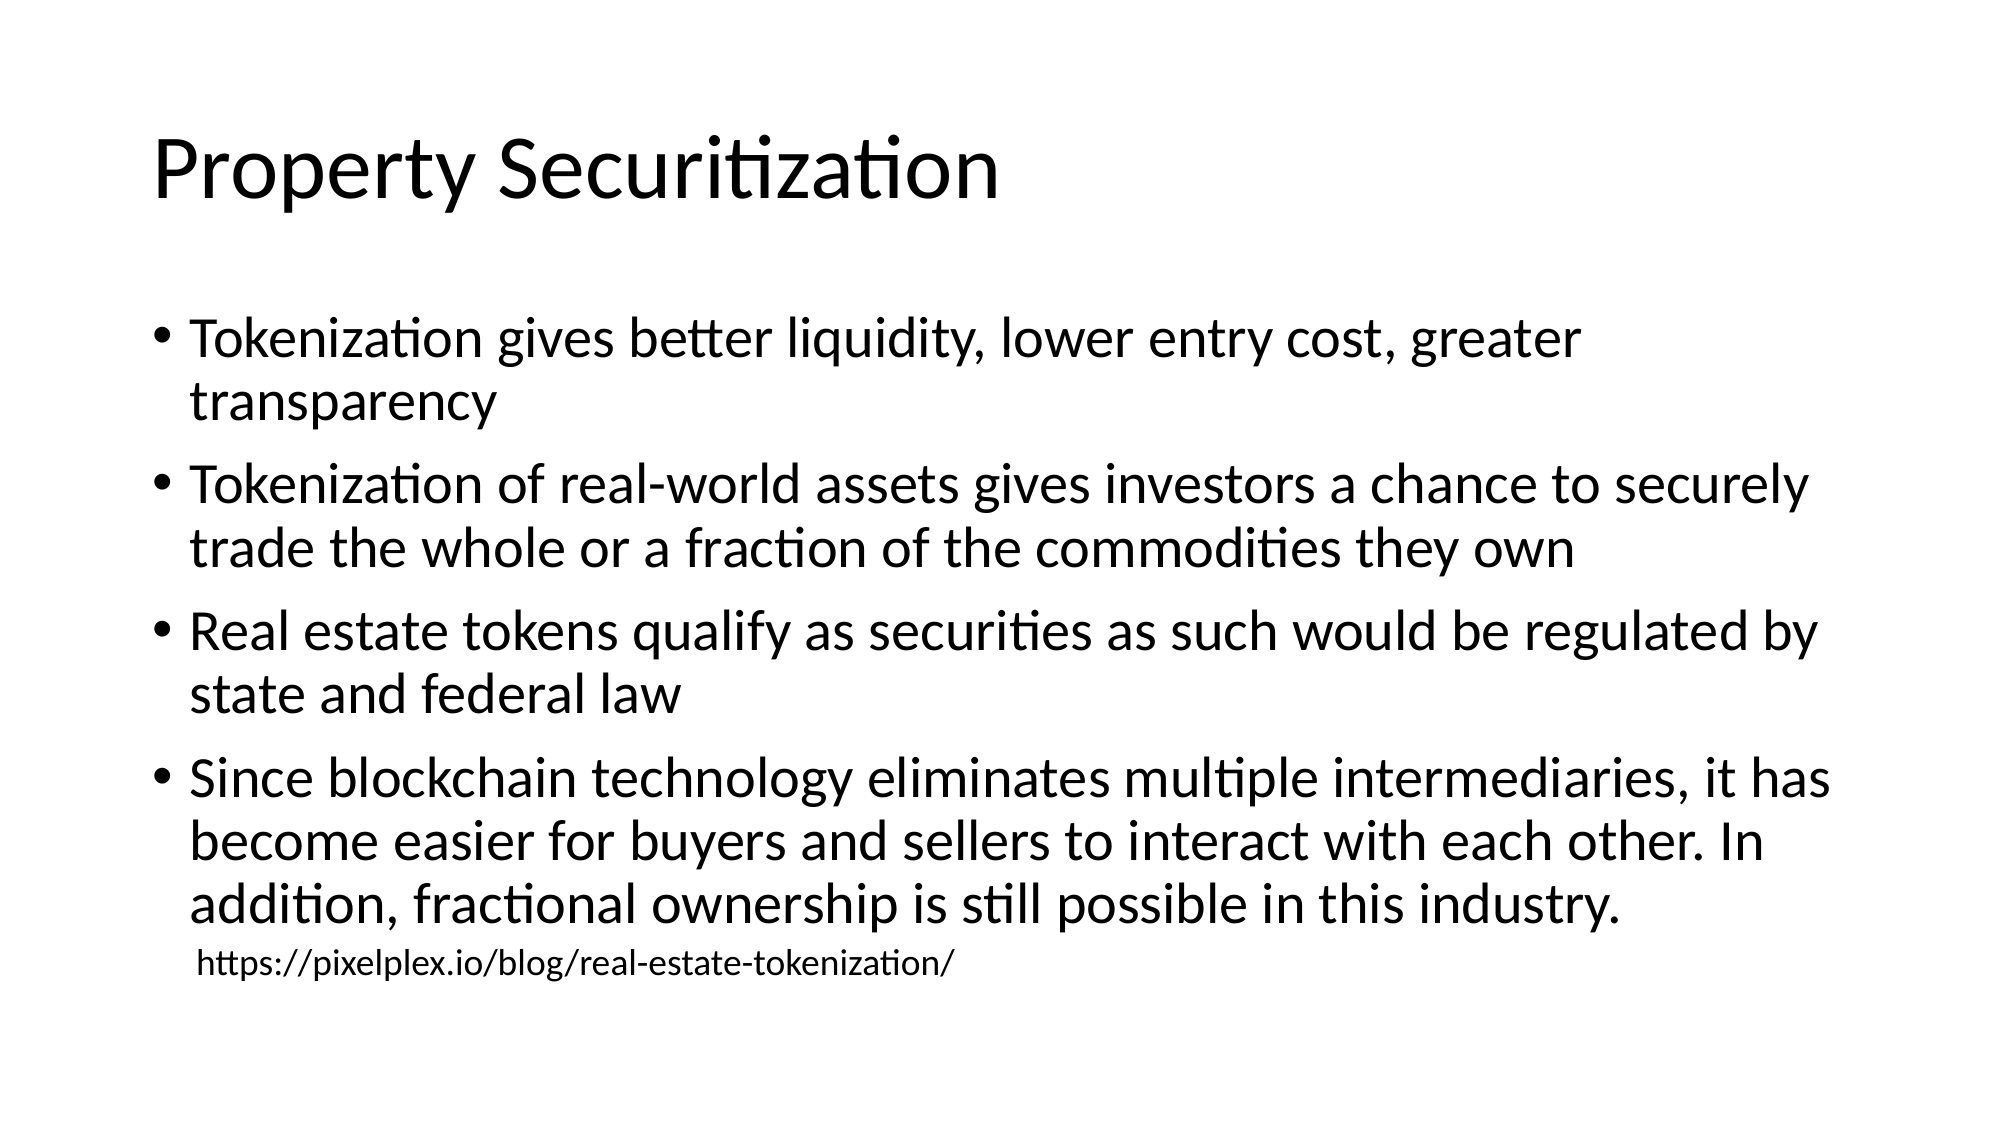

# Property Securitization
Tokenization gives better liquidity, lower entry cost, greater transparency
Tokenization of real-world assets gives investors a chance to securely trade the whole or a fraction of the commodities they own
Real estate tokens qualify as securities as such would be regulated by state and federal law
Since blockchain technology eliminates multiple intermediaries, it has become easier for buyers and sellers to interact with each other. In addition, fractional ownership is still possible in this industry.
https://pixelplex.io/blog/real-estate-tokenization/